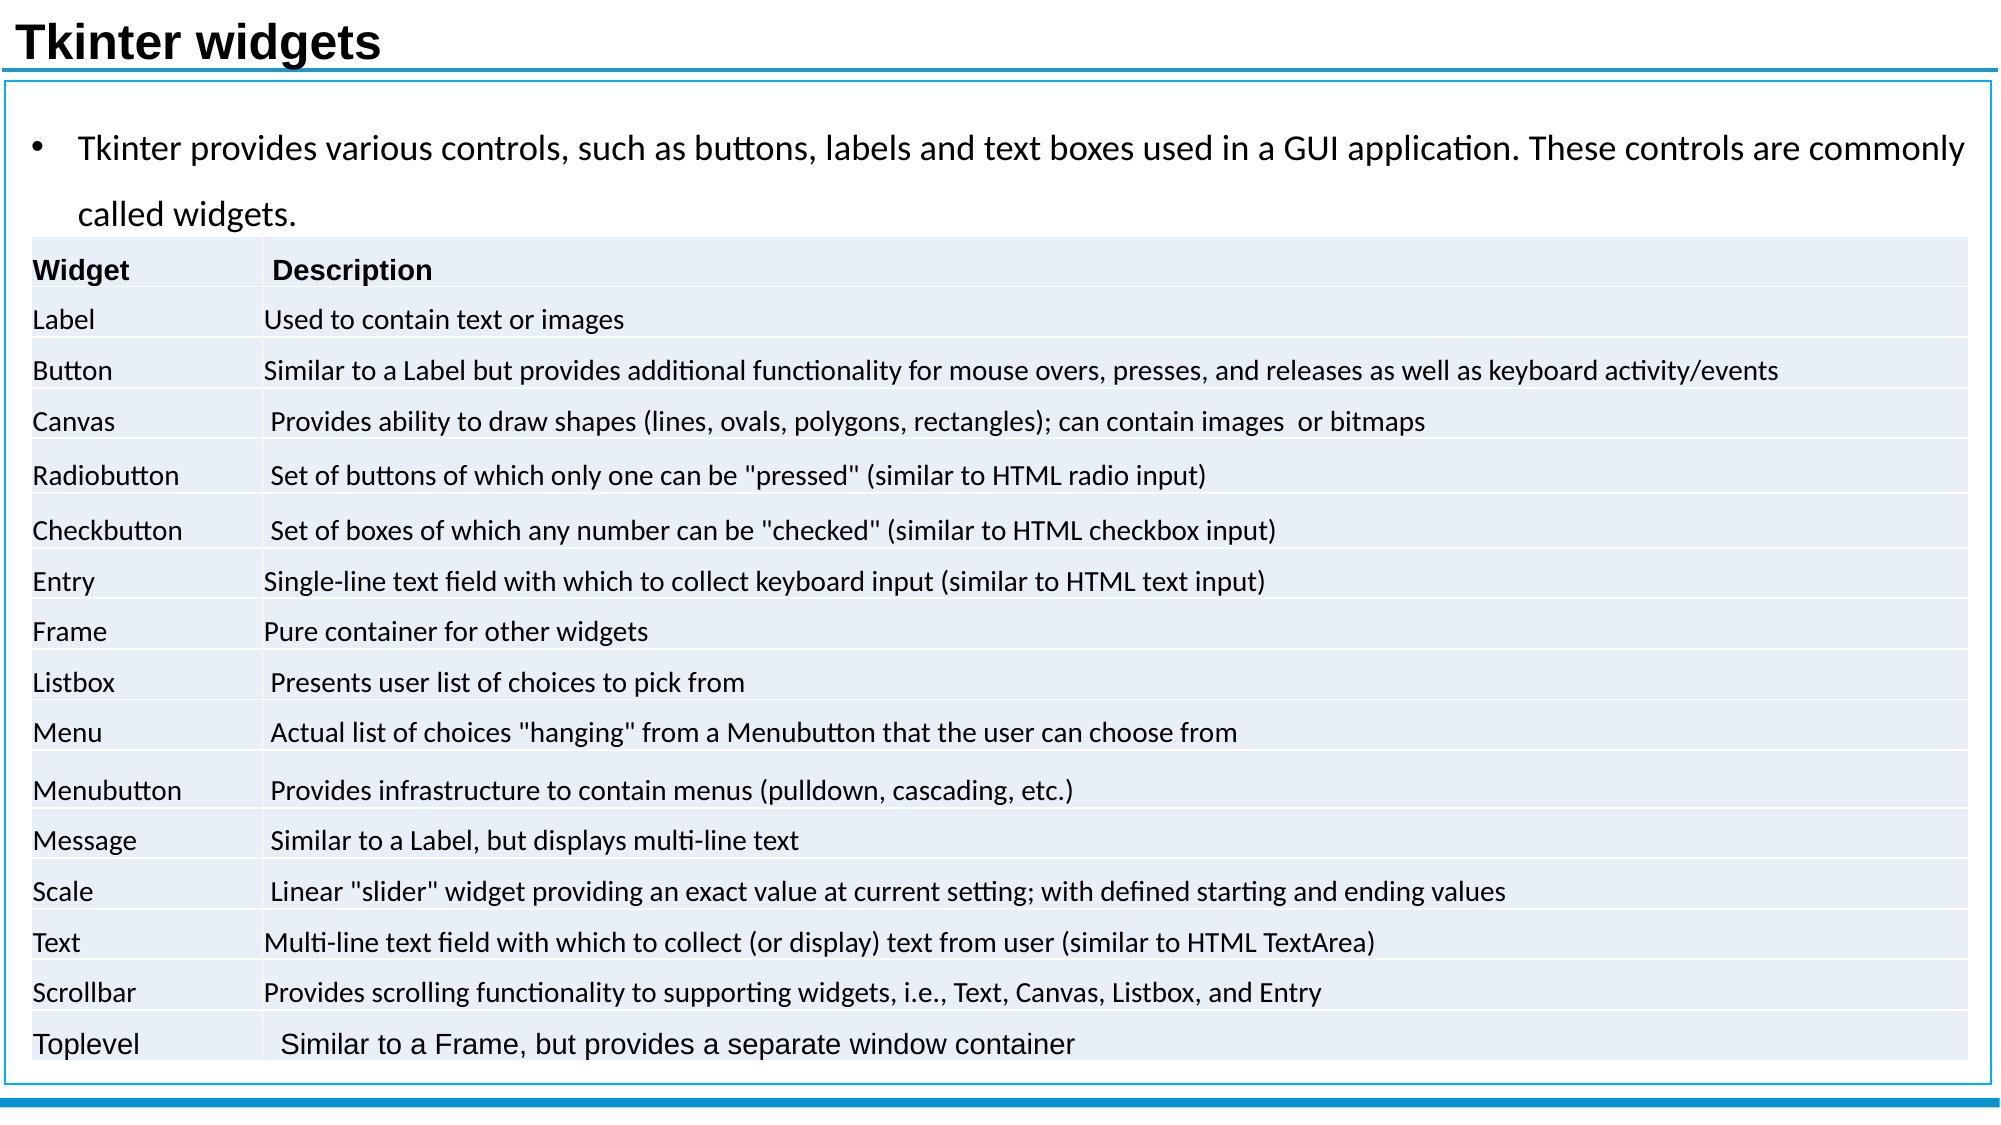

Tkinter widgets

Tkinter provides various controls, such as buttons, labels and text boxes used in a GUI application. These controls are commonly called widgets.

| Widget | Description |
| --- | --- |
| Label | Used to contain text or images |
| Button | Similar to a Label but provides additional functionality for mouse overs, presses, and releases as well as keyboard activity/events |
| Canvas | Provides ability to draw shapes (lines, ovals, polygons, rectangles); can contain images or bitmaps |
| Radiobutton | Set of buttons of which only one can be "pressed" (similar to HTML radio input) |
| Checkbutton | Set of boxes of which any number can be "checked" (similar to HTML checkbox input) |
| Entry | Single-line text field with which to collect keyboard input (similar to HTML text input) |
| Frame | Pure container for other widgets |
| Listbox | Presents user list of choices to pick from |
| Menu | Actual list of choices "hanging" from a Menubutton that the user can choose from |
| Menubutton | Provides infrastructure to contain menus (pulldown, cascading, etc.) |
| Message | Similar to a Label, but displays multi-line text |
| Scale | Linear "slider" widget providing an exact value at current setting; with defined starting and ending values |
| Text | Multi-line text field with which to collect (or display) text from user (similar to HTML TextArea) |
| Scrollbar | Provides scrolling functionality to supporting widgets, i.e., Text, Canvas, Listbox, and Entry |
| Toplevel | Similar to a Frame, but provides a separate window container |